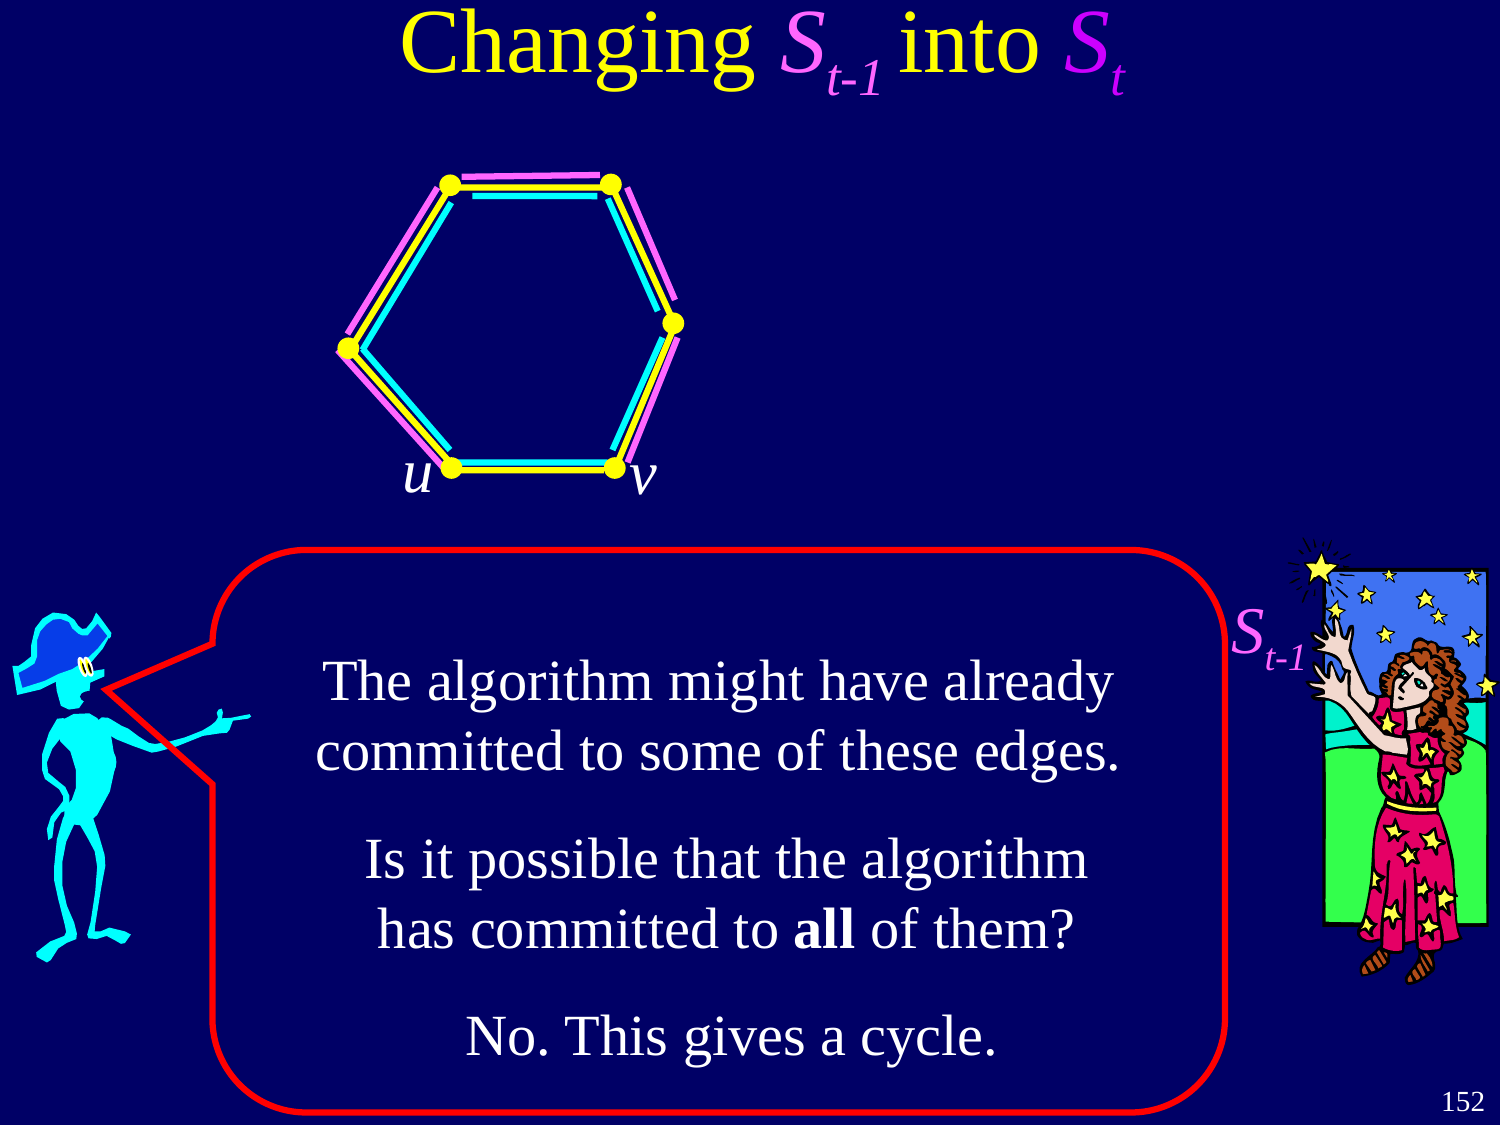

# Changing St-1 into St

u
v

St-1

The algorithm might have already committed to some of these edges.

Is it possible that the algorithm
has committed to all of them?
No. This gives a cycle.